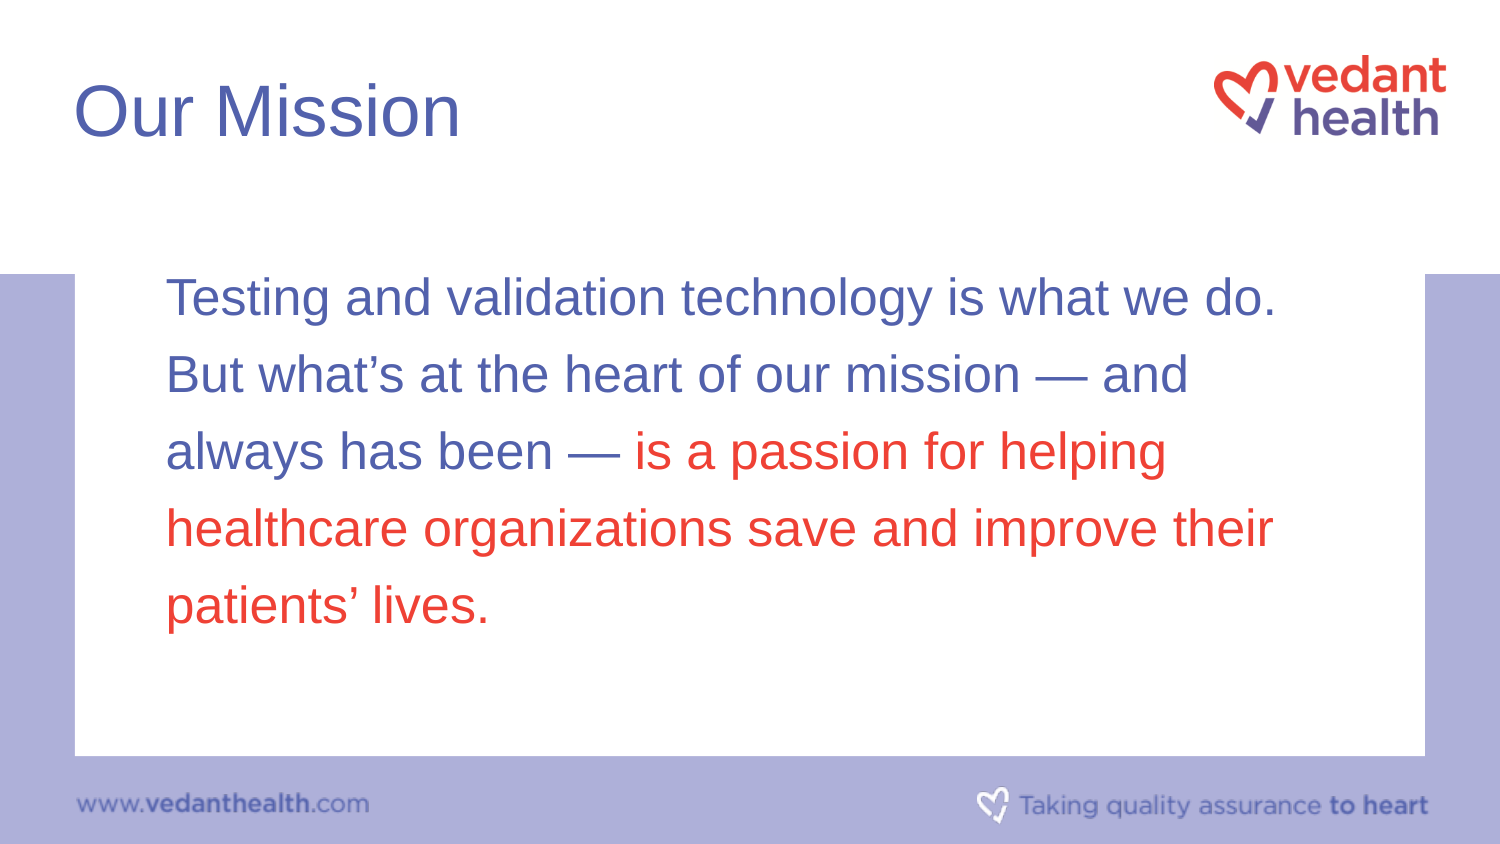

# Our Mission
Testing and validation technology is what we do. But what’s at the heart of our mission — and always has been — is a passion for helping healthcare organizations save and improve their patients’ lives.